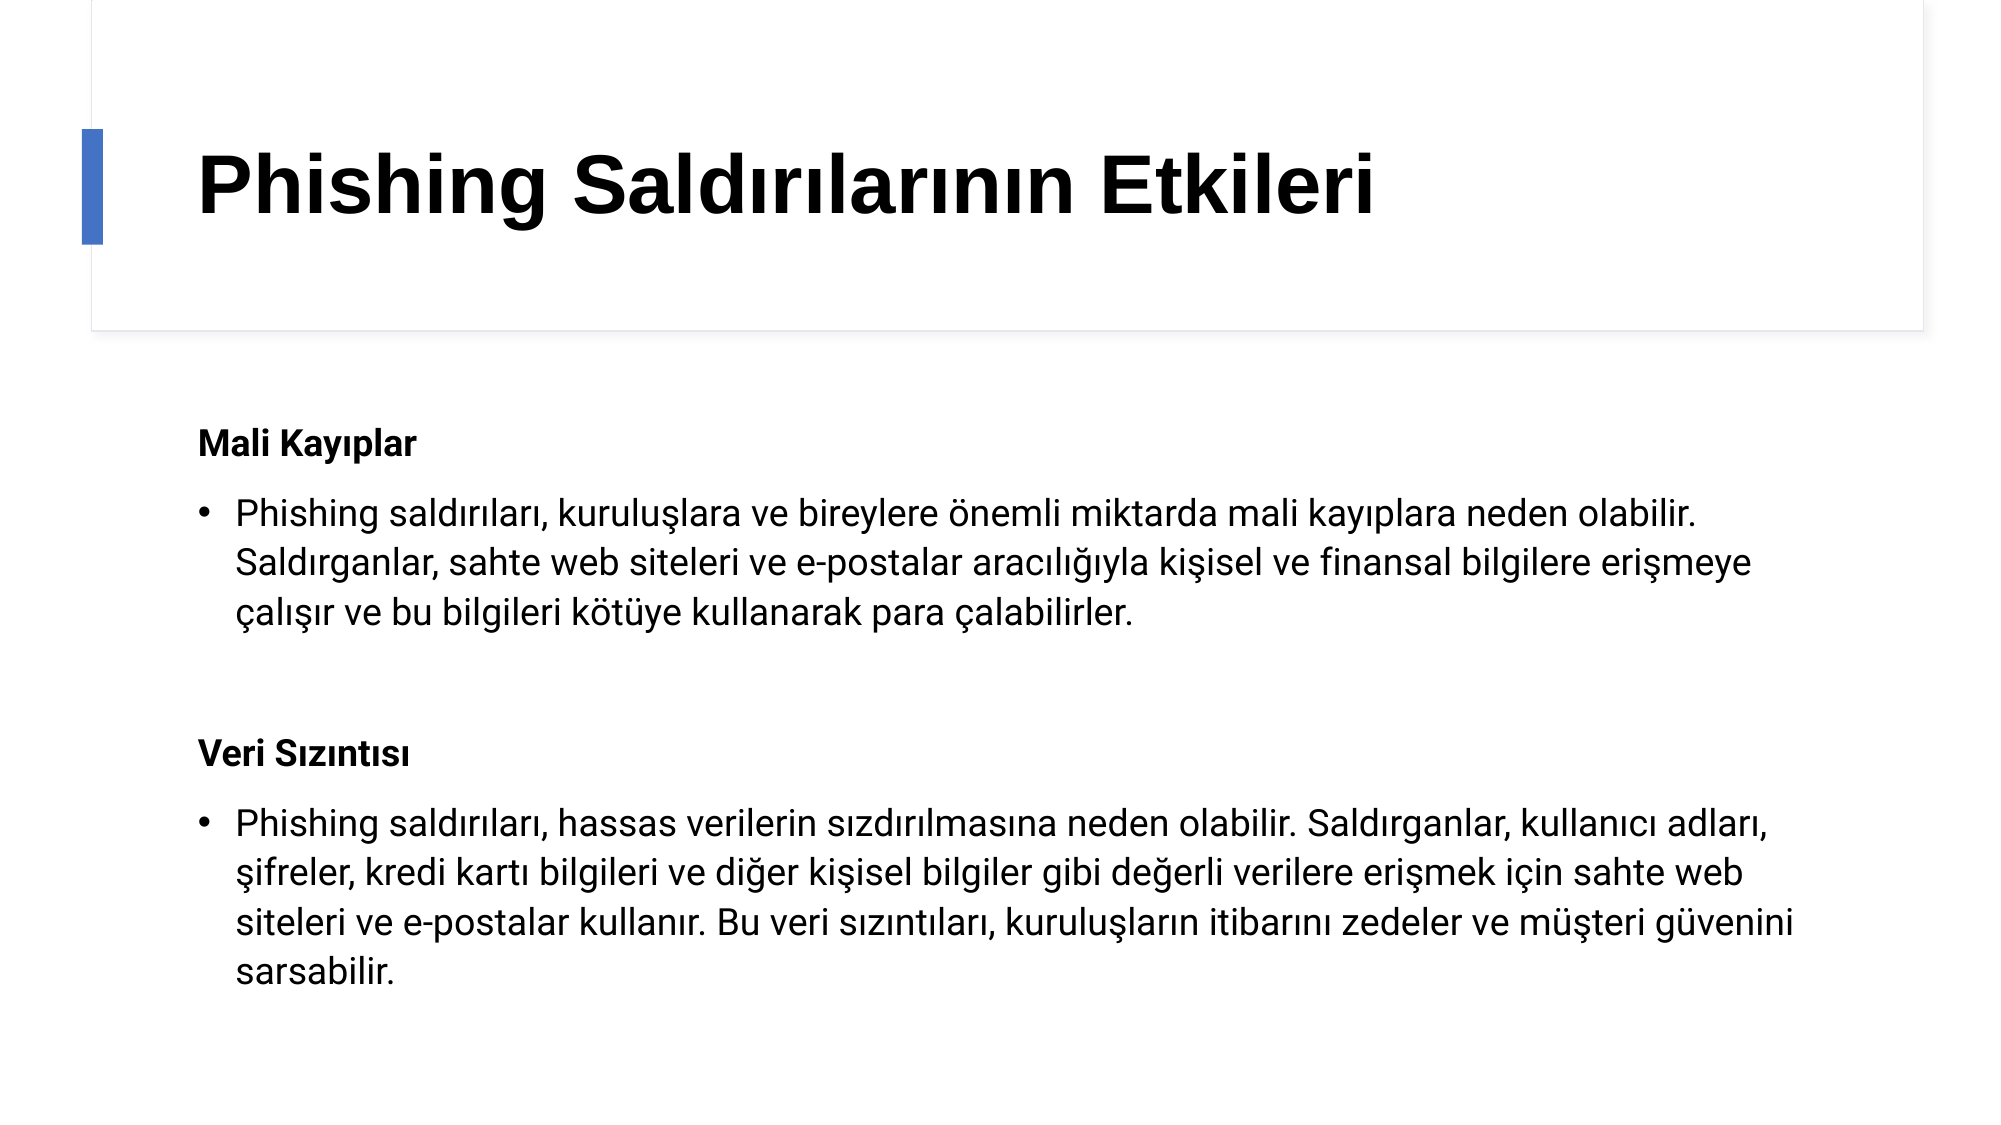

# Phishing Saldırılarının Etkileri
Mali Kayıplar
Phishing saldırıları, kuruluşlara ve bireylere önemli miktarda mali kayıplara neden olabilir. Saldırganlar, sahte web siteleri ve e-postalar aracılığıyla kişisel ve finansal bilgilere erişmeye çalışır ve bu bilgileri kötüye kullanarak para çalabilirler.

Veri Sızıntısı
Phishing saldırıları, hassas verilerin sızdırılmasına neden olabilir. Saldırganlar, kullanıcı adları, şifreler, kredi kartı bilgileri ve diğer kişisel bilgiler gibi değerli verilere erişmek için sahte web siteleri ve e-postalar kullanır. Bu veri sızıntıları, kuruluşların itibarını zedeler ve müşteri güvenini sarsabilir.